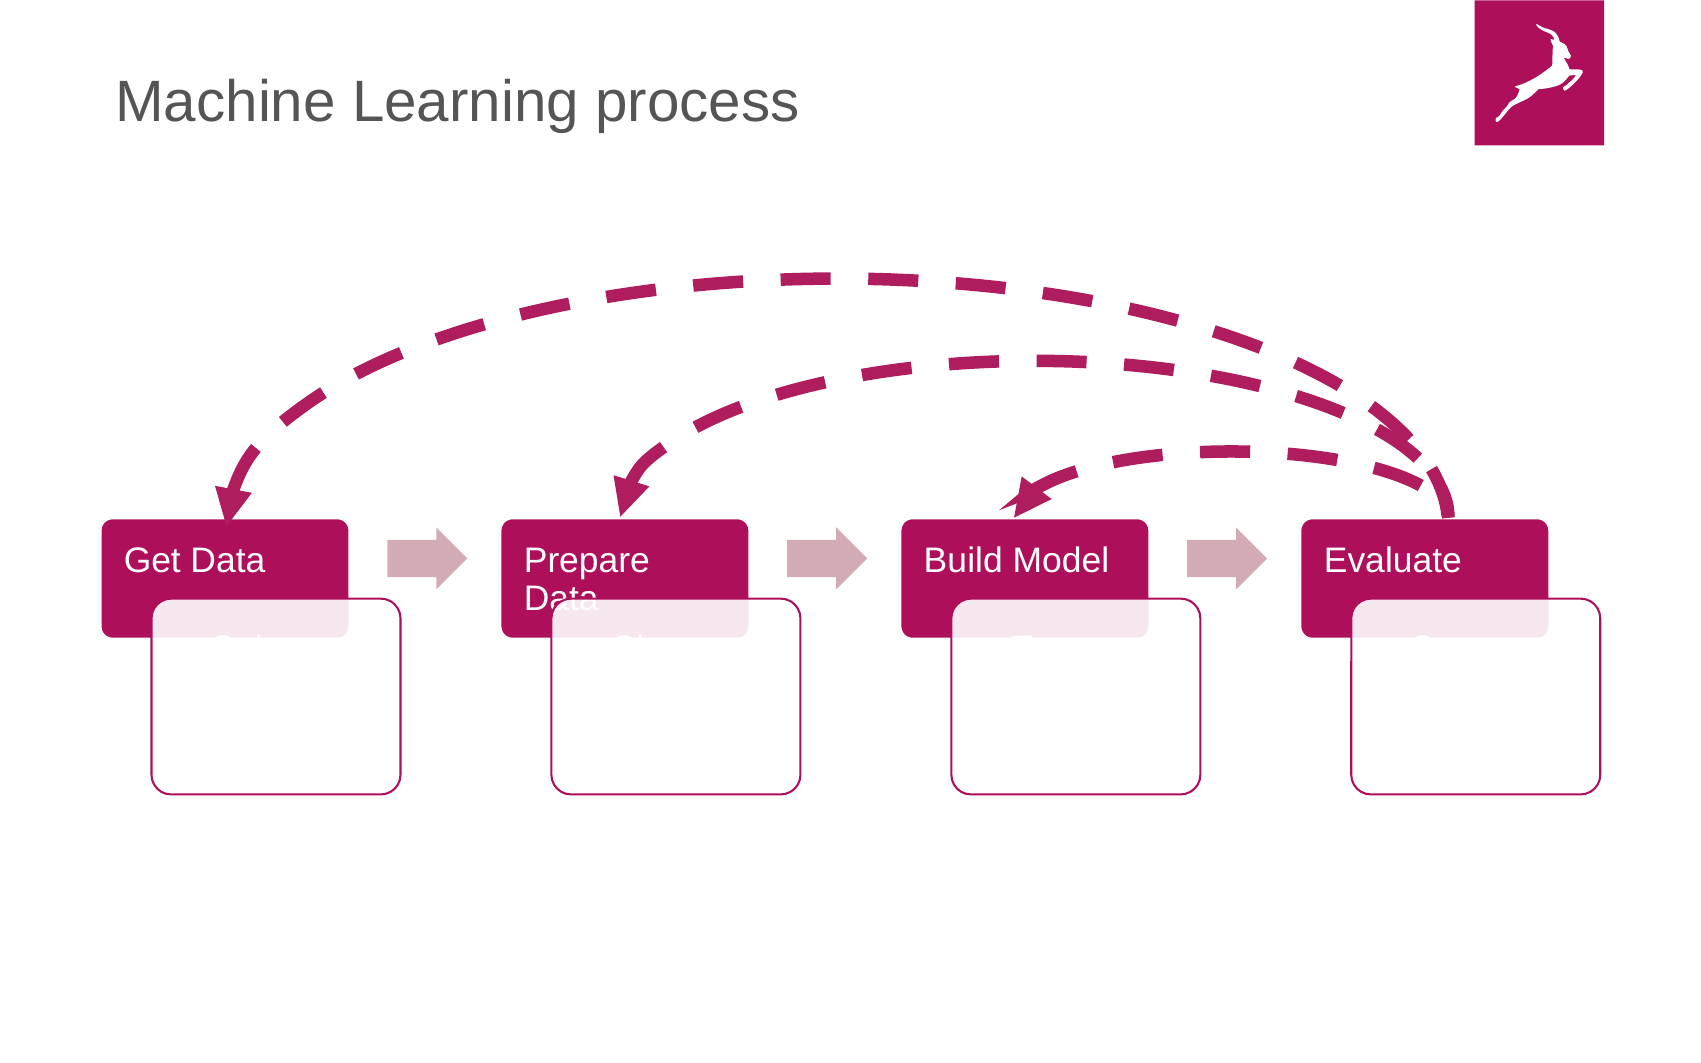

# Machine Learning process
Get Data
Select
Combine

Prepare Data
Clean
Scale
Engineer

Build Model
Tune
Select
Combine

Evaluate
Score
Compare